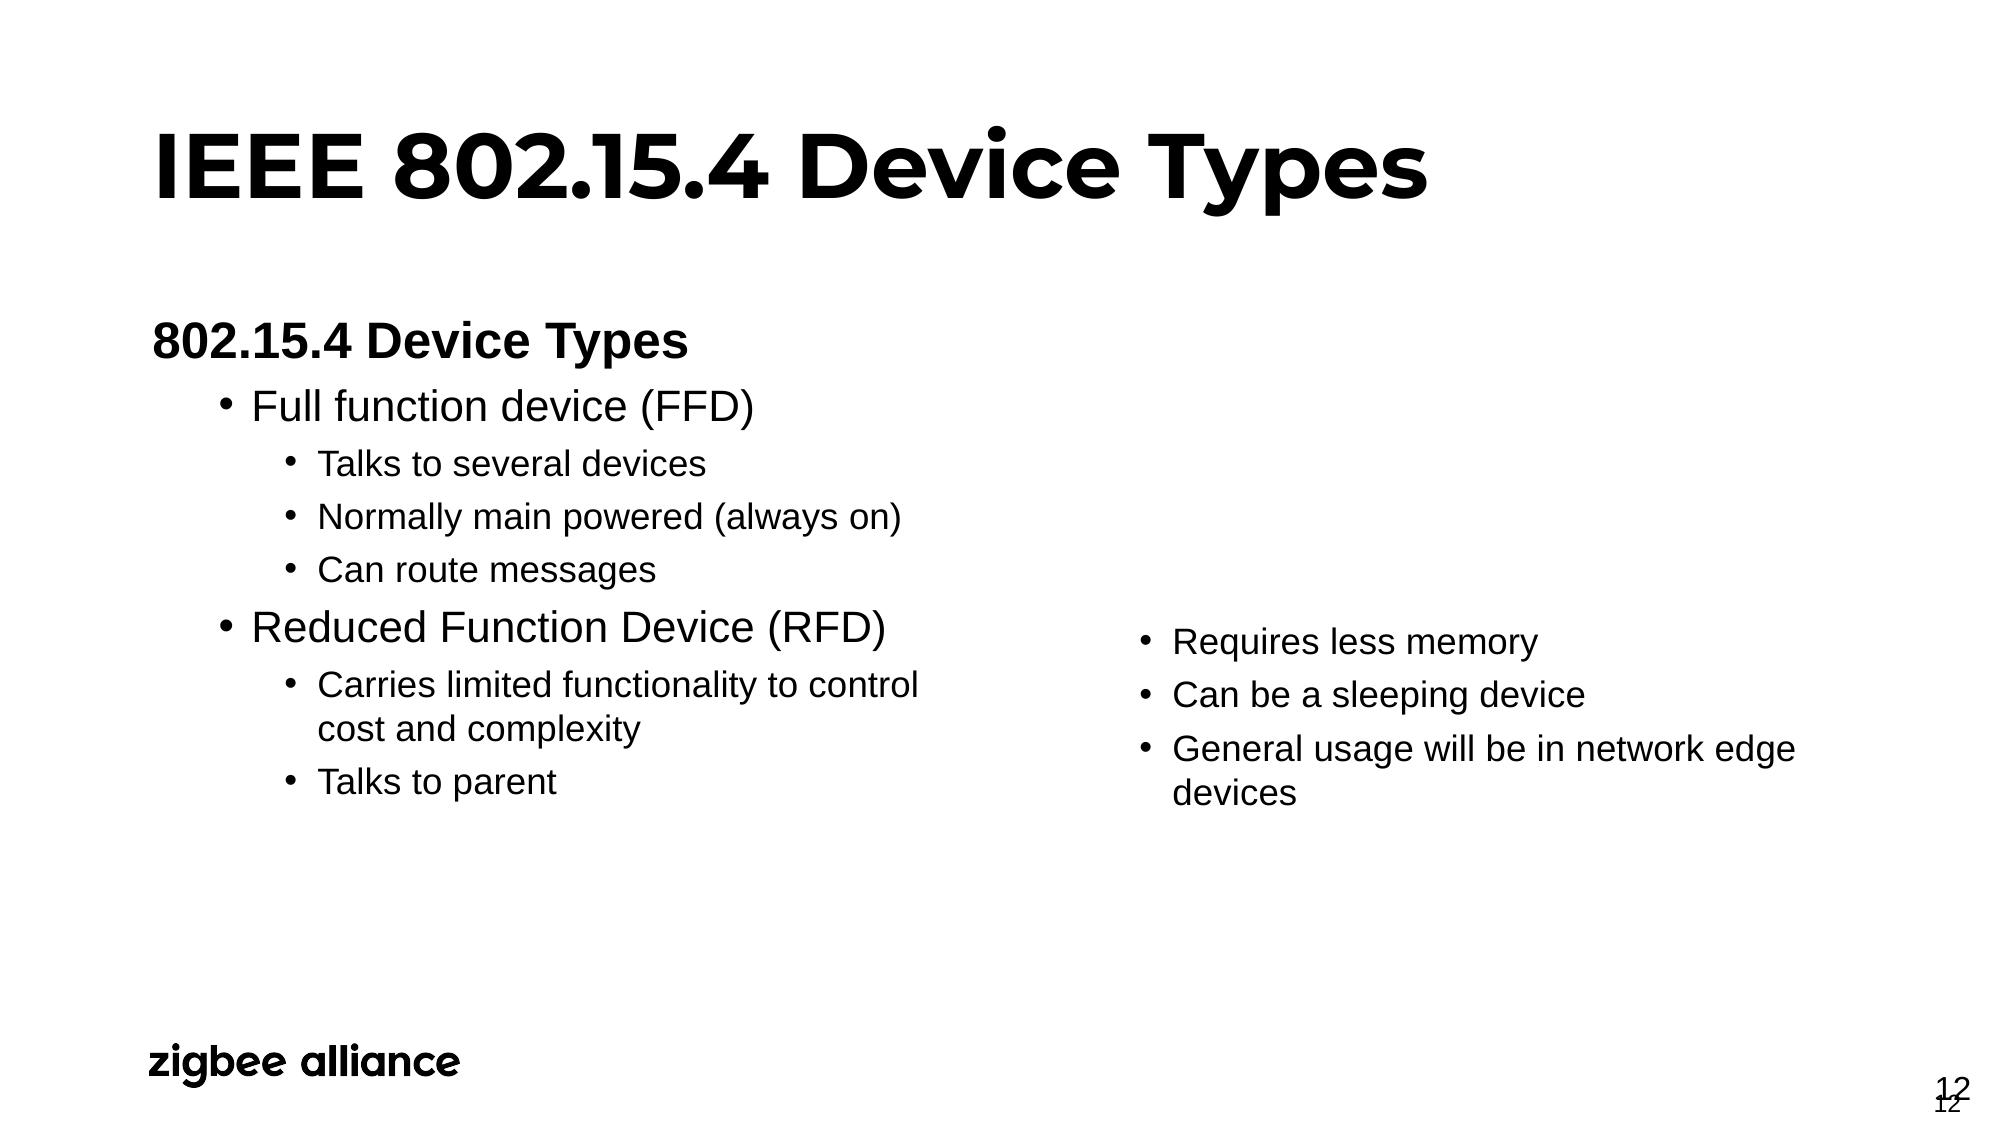

# IEEE 802.15.4 Device Types
802.15.4 Device Types
Full function device (FFD)
Talks to several devices
Normally main powered (always on)
Can route messages
Reduced Function Device (RFD)
Carries limited functionality to control cost and complexity
Talks to parent

Requires less memory
Can be a sleeping device
General usage will be in network edge devices

12